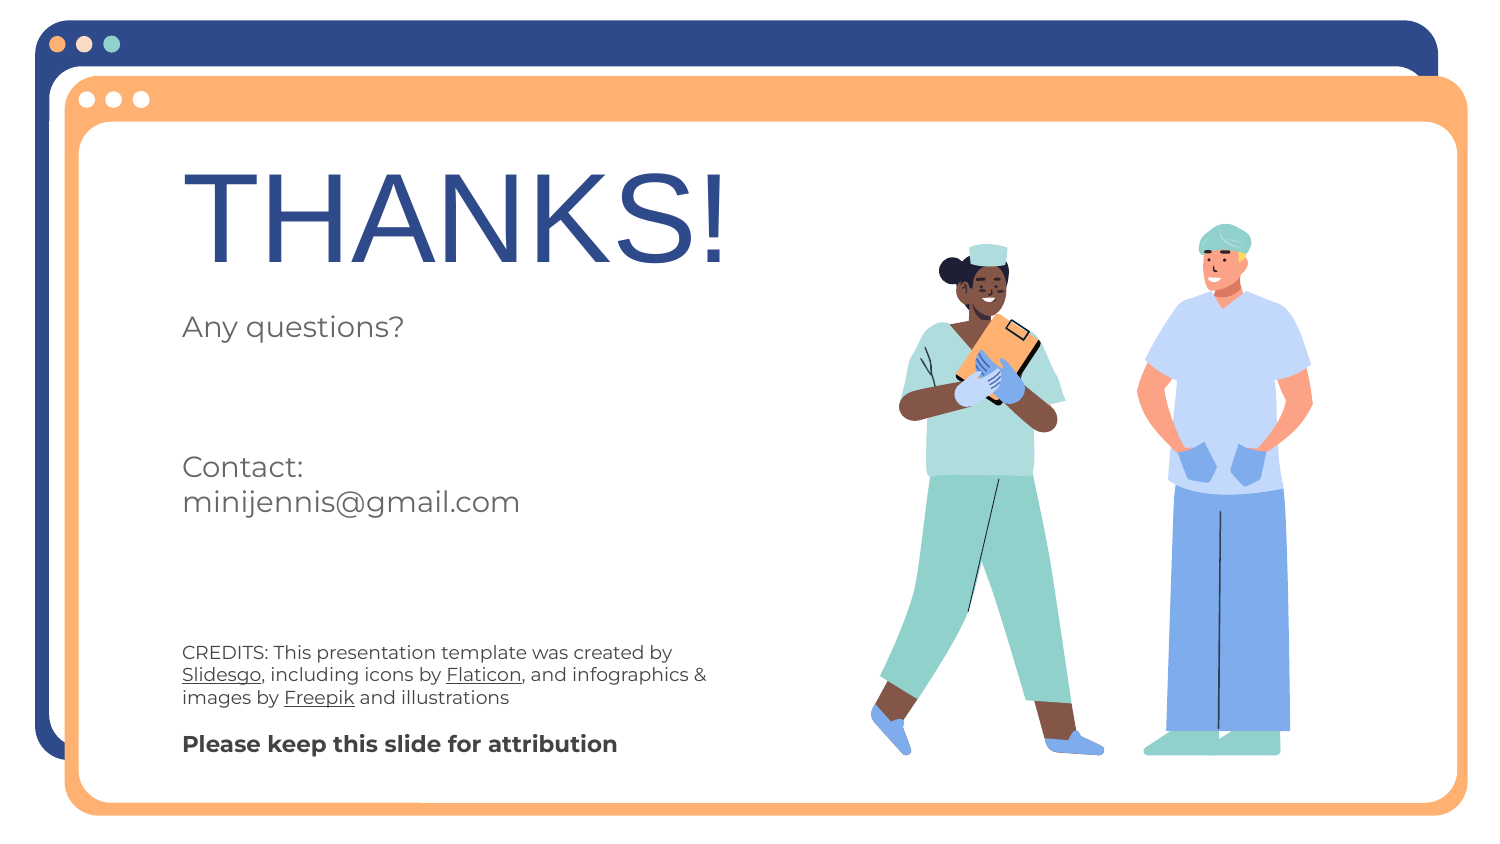

# THANKS!

Any questions?

Contact:
minijennis@gmail.com
Please keep this slide for attribution